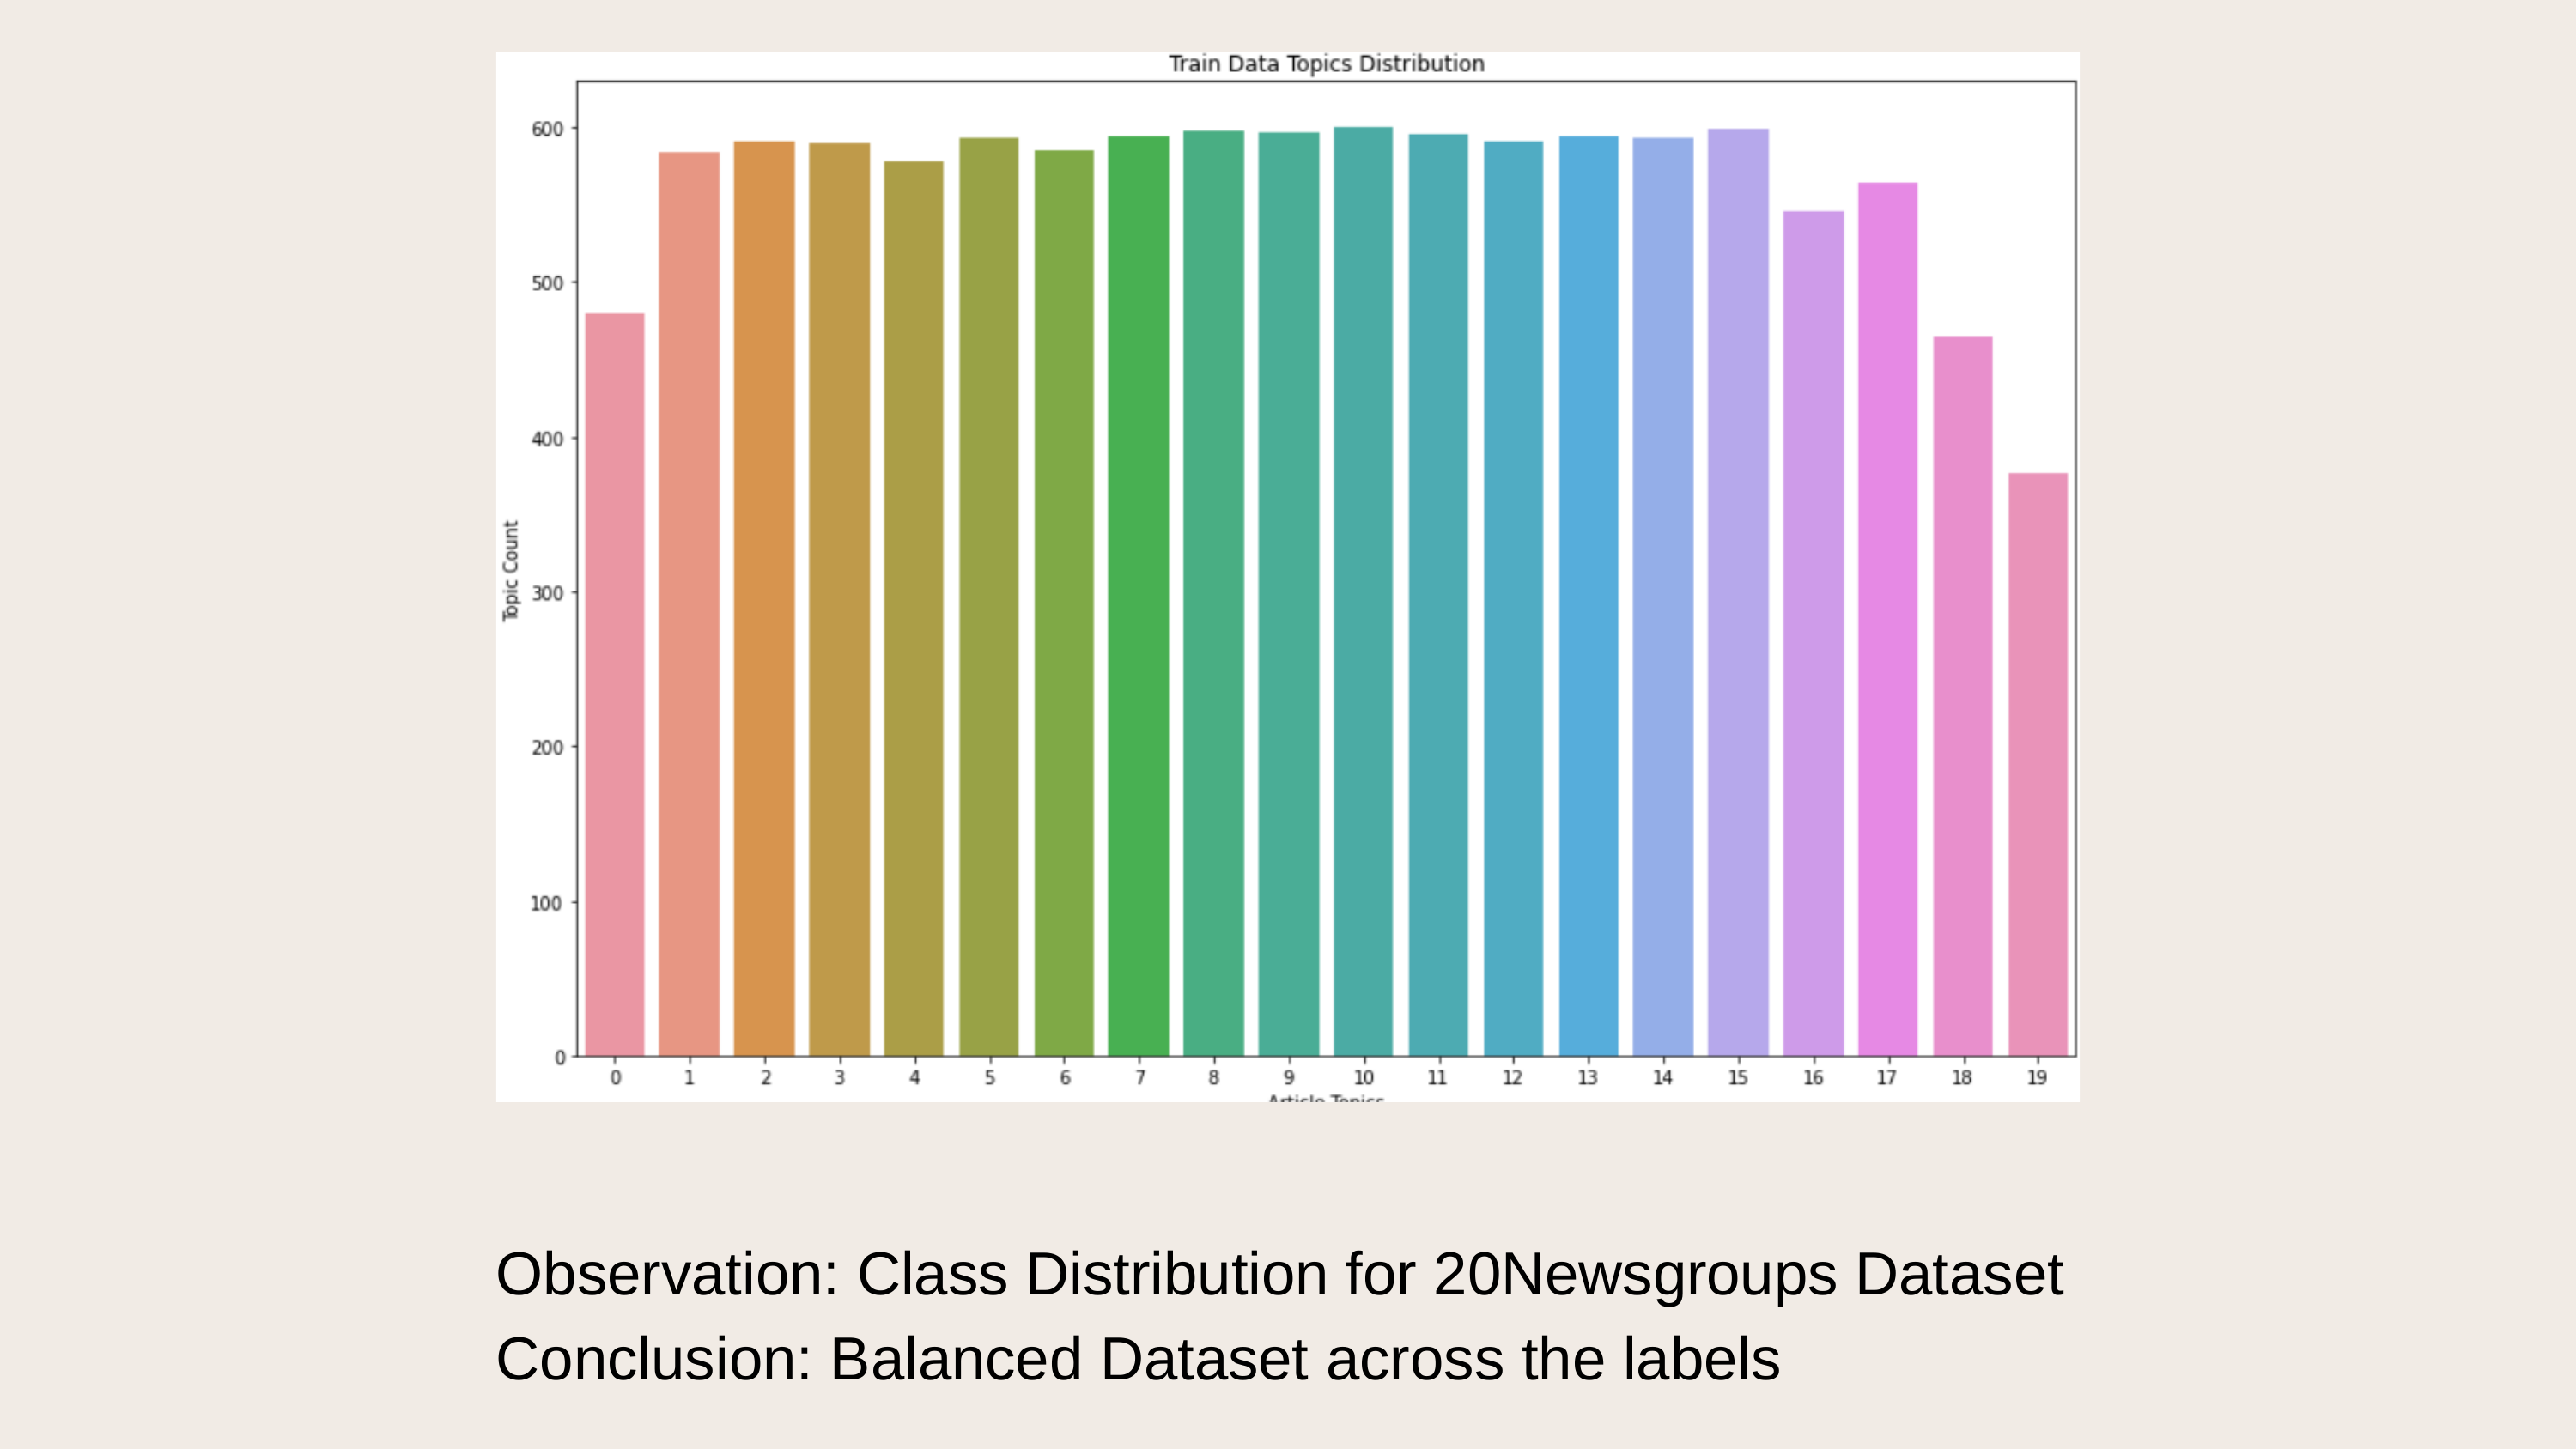

Observation: Class Distribution for 20Newsgroups Dataset
Conclusion: Balanced Dataset across the labels